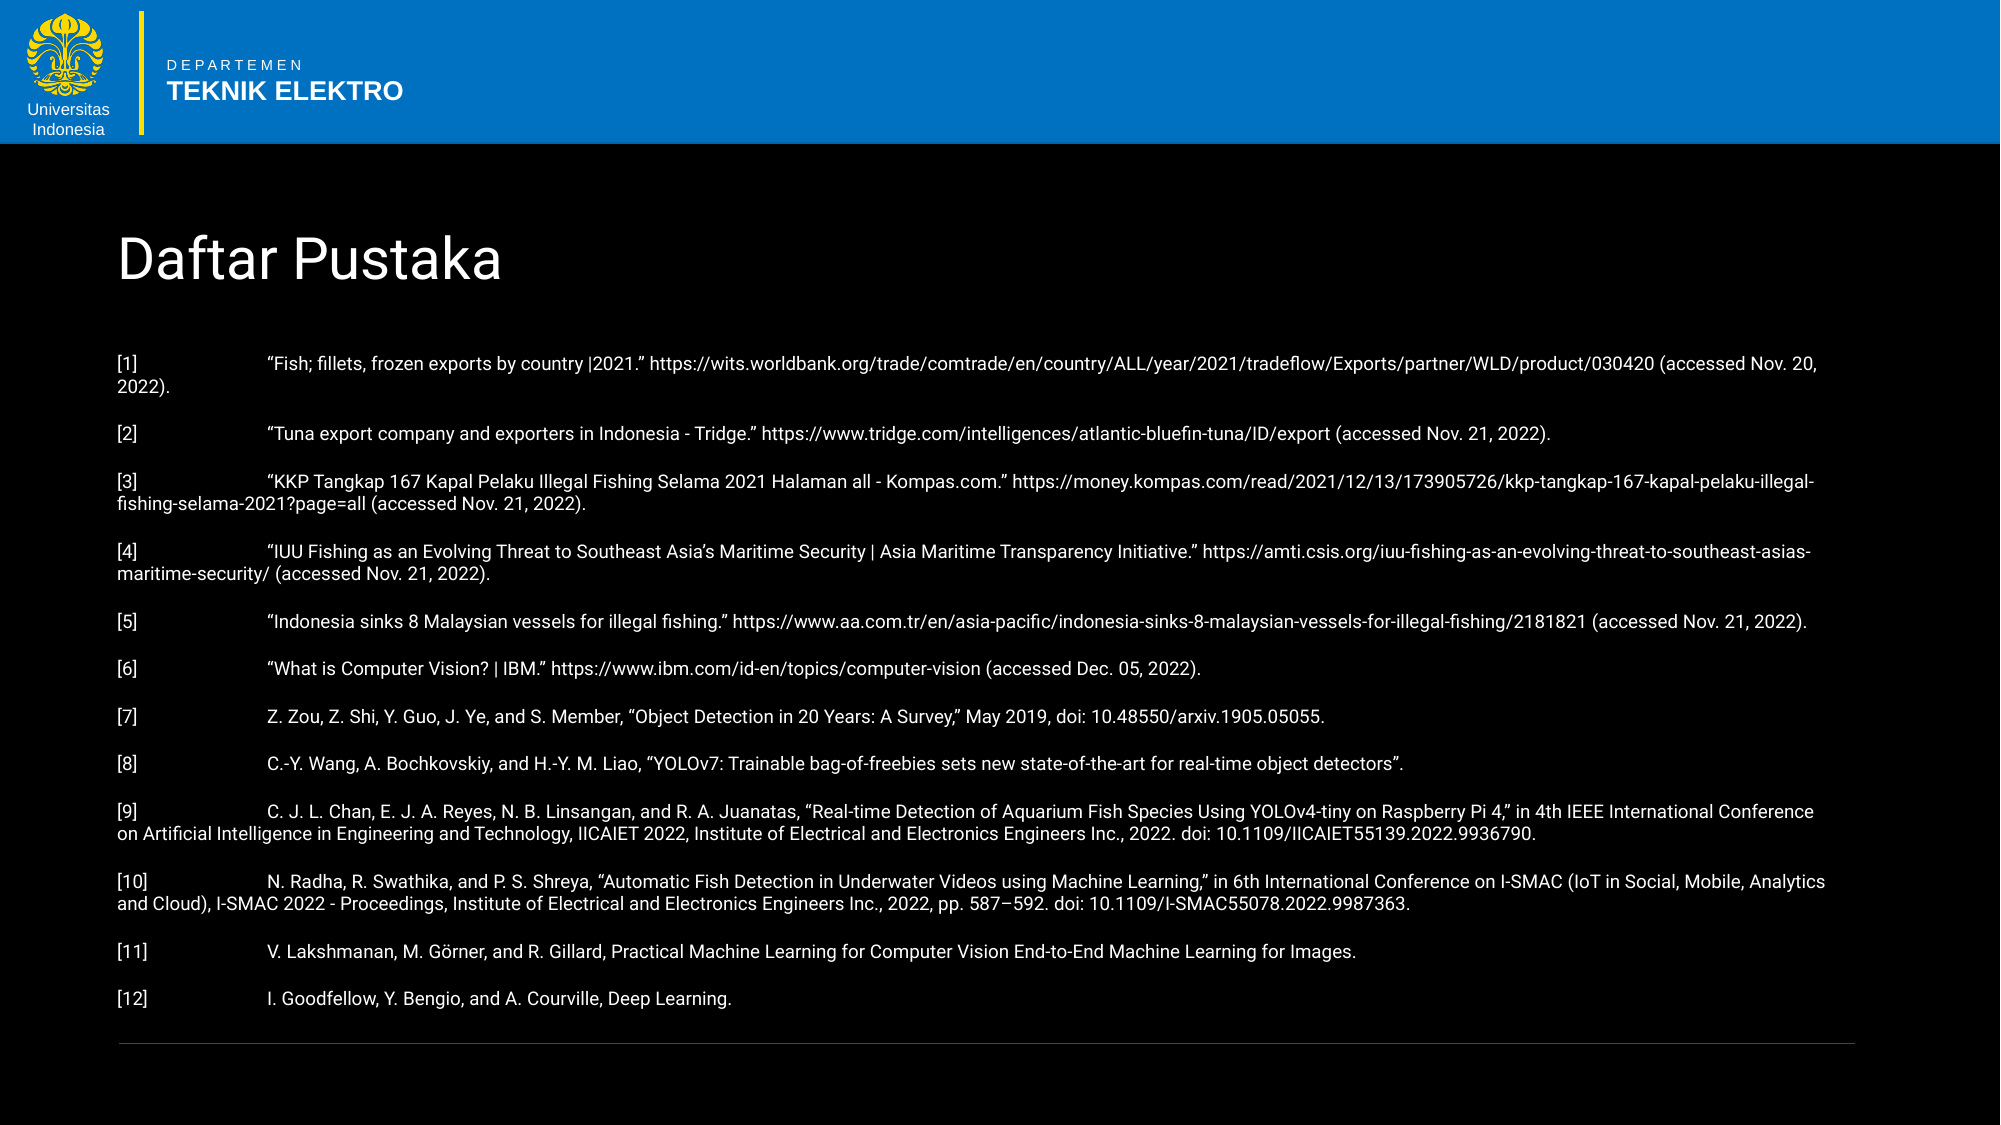

Daftar Pustaka
[1]	“Fish; fillets, frozen exports by country |2021.” https://wits.worldbank.org/trade/comtrade/en/country/ALL/year/2021/tradeflow/Exports/partner/WLD/product/030420 (accessed Nov. 20, 2022).
[2]	“Tuna export company and exporters in Indonesia - Tridge.” https://www.tridge.com/intelligences/atlantic-bluefin-tuna/ID/export (accessed Nov. 21, 2022).
[3]	“KKP Tangkap 167 Kapal Pelaku Illegal Fishing Selama 2021 Halaman all - Kompas.com.” https://money.kompas.com/read/2021/12/13/173905726/kkp-tangkap-167-kapal-pelaku-illegal-fishing-selama-2021?page=all (accessed Nov. 21, 2022).
[4]	“IUU Fishing as an Evolving Threat to Southeast Asia’s Maritime Security | Asia Maritime Transparency Initiative.” https://amti.csis.org/iuu-fishing-as-an-evolving-threat-to-southeast-asias-maritime-security/ (accessed Nov. 21, 2022).
[5]	“Indonesia sinks 8 Malaysian vessels for illegal fishing.” https://www.aa.com.tr/en/asia-pacific/indonesia-sinks-8-malaysian-vessels-for-illegal-fishing/2181821 (accessed Nov. 21, 2022).
[6]	“What is Computer Vision? | IBM.” https://www.ibm.com/id-en/topics/computer-vision (accessed Dec. 05, 2022).
[7]	Z. Zou, Z. Shi, Y. Guo, J. Ye, and S. Member, “Object Detection in 20 Years: A Survey,” May 2019, doi: 10.48550/arxiv.1905.05055.
[8]	C.-Y. Wang, A. Bochkovskiy, and H.-Y. M. Liao, “YOLOv7: Trainable bag-of-freebies sets new state-of-the-art for real-time object detectors”.
[9]	C. J. L. Chan, E. J. A. Reyes, N. B. Linsangan, and R. A. Juanatas, “Real-time Detection of Aquarium Fish Species Using YOLOv4-tiny on Raspberry Pi 4,” in 4th IEEE International Conference on Artificial Intelligence in Engineering and Technology, IICAIET 2022, Institute of Electrical and Electronics Engineers Inc., 2022. doi: 10.1109/IICAIET55139.2022.9936790.
[10]	N. Radha, R. Swathika, and P. S. Shreya, “Automatic Fish Detection in Underwater Videos using Machine Learning,” in 6th International Conference on I-SMAC (IoT in Social, Mobile, Analytics and Cloud), I-SMAC 2022 - Proceedings, Institute of Electrical and Electronics Engineers Inc., 2022, pp. 587–592. doi: 10.1109/I-SMAC55078.2022.9987363.
[11]	V. Lakshmanan, M. Görner, and R. Gillard, Practical Machine Learning for Computer Vision End-to-End Machine Learning for Images.
[12]	I. Goodfellow, Y. Bengio, and A. Courville, Deep Learning.